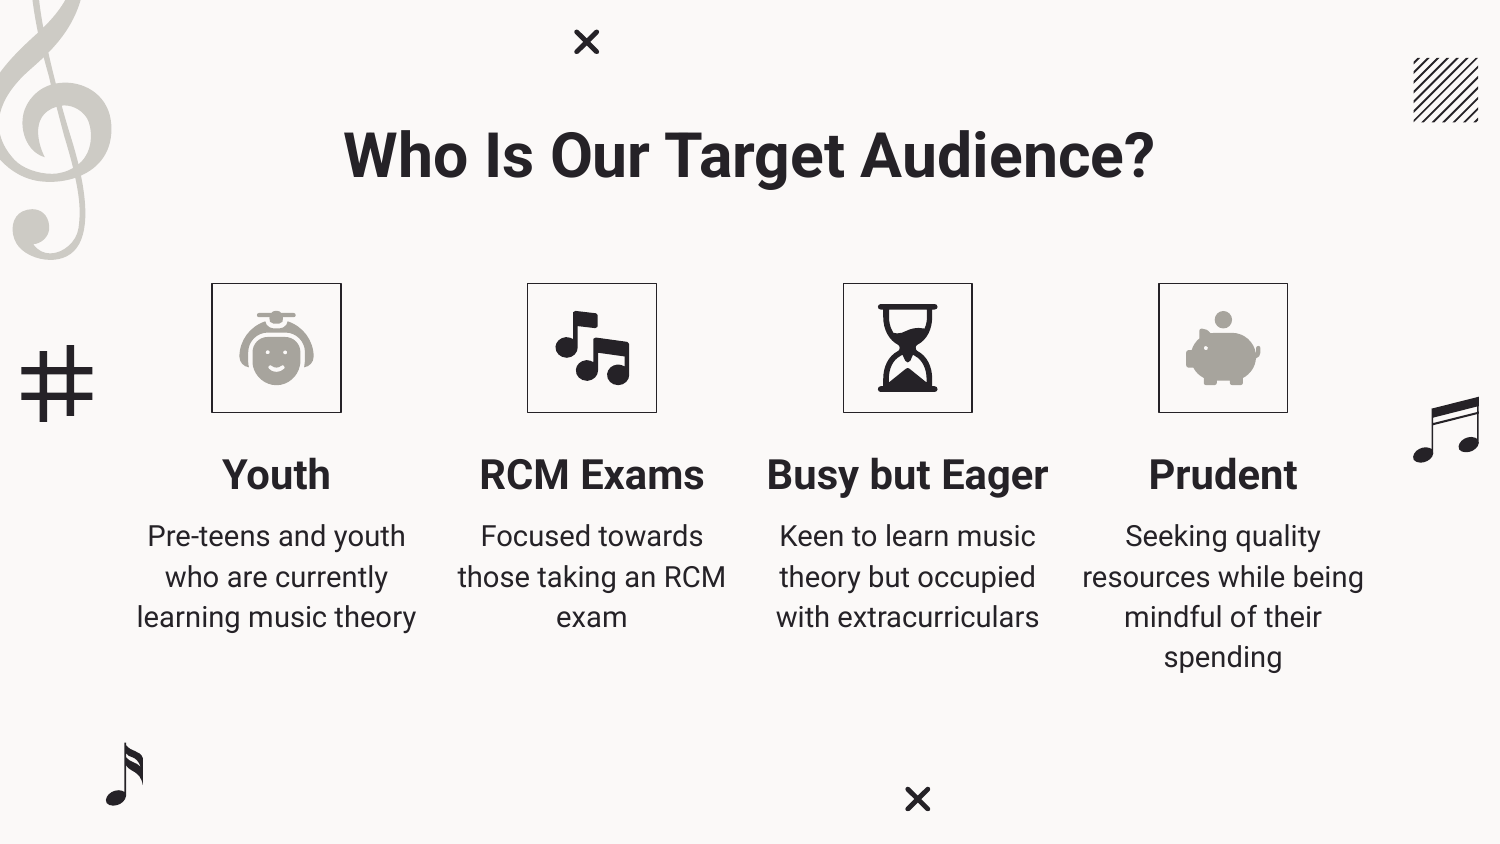

# Who Is Our Target Audience?

Youth
RCM Exams
Busy but Eager
Prudent
Pre-teens and youth who are currently learning music theory
Focused towards those taking an RCM exam
Keen to learn music theory but occupied with extracurriculars
Seeking quality resources while being mindful of their spending